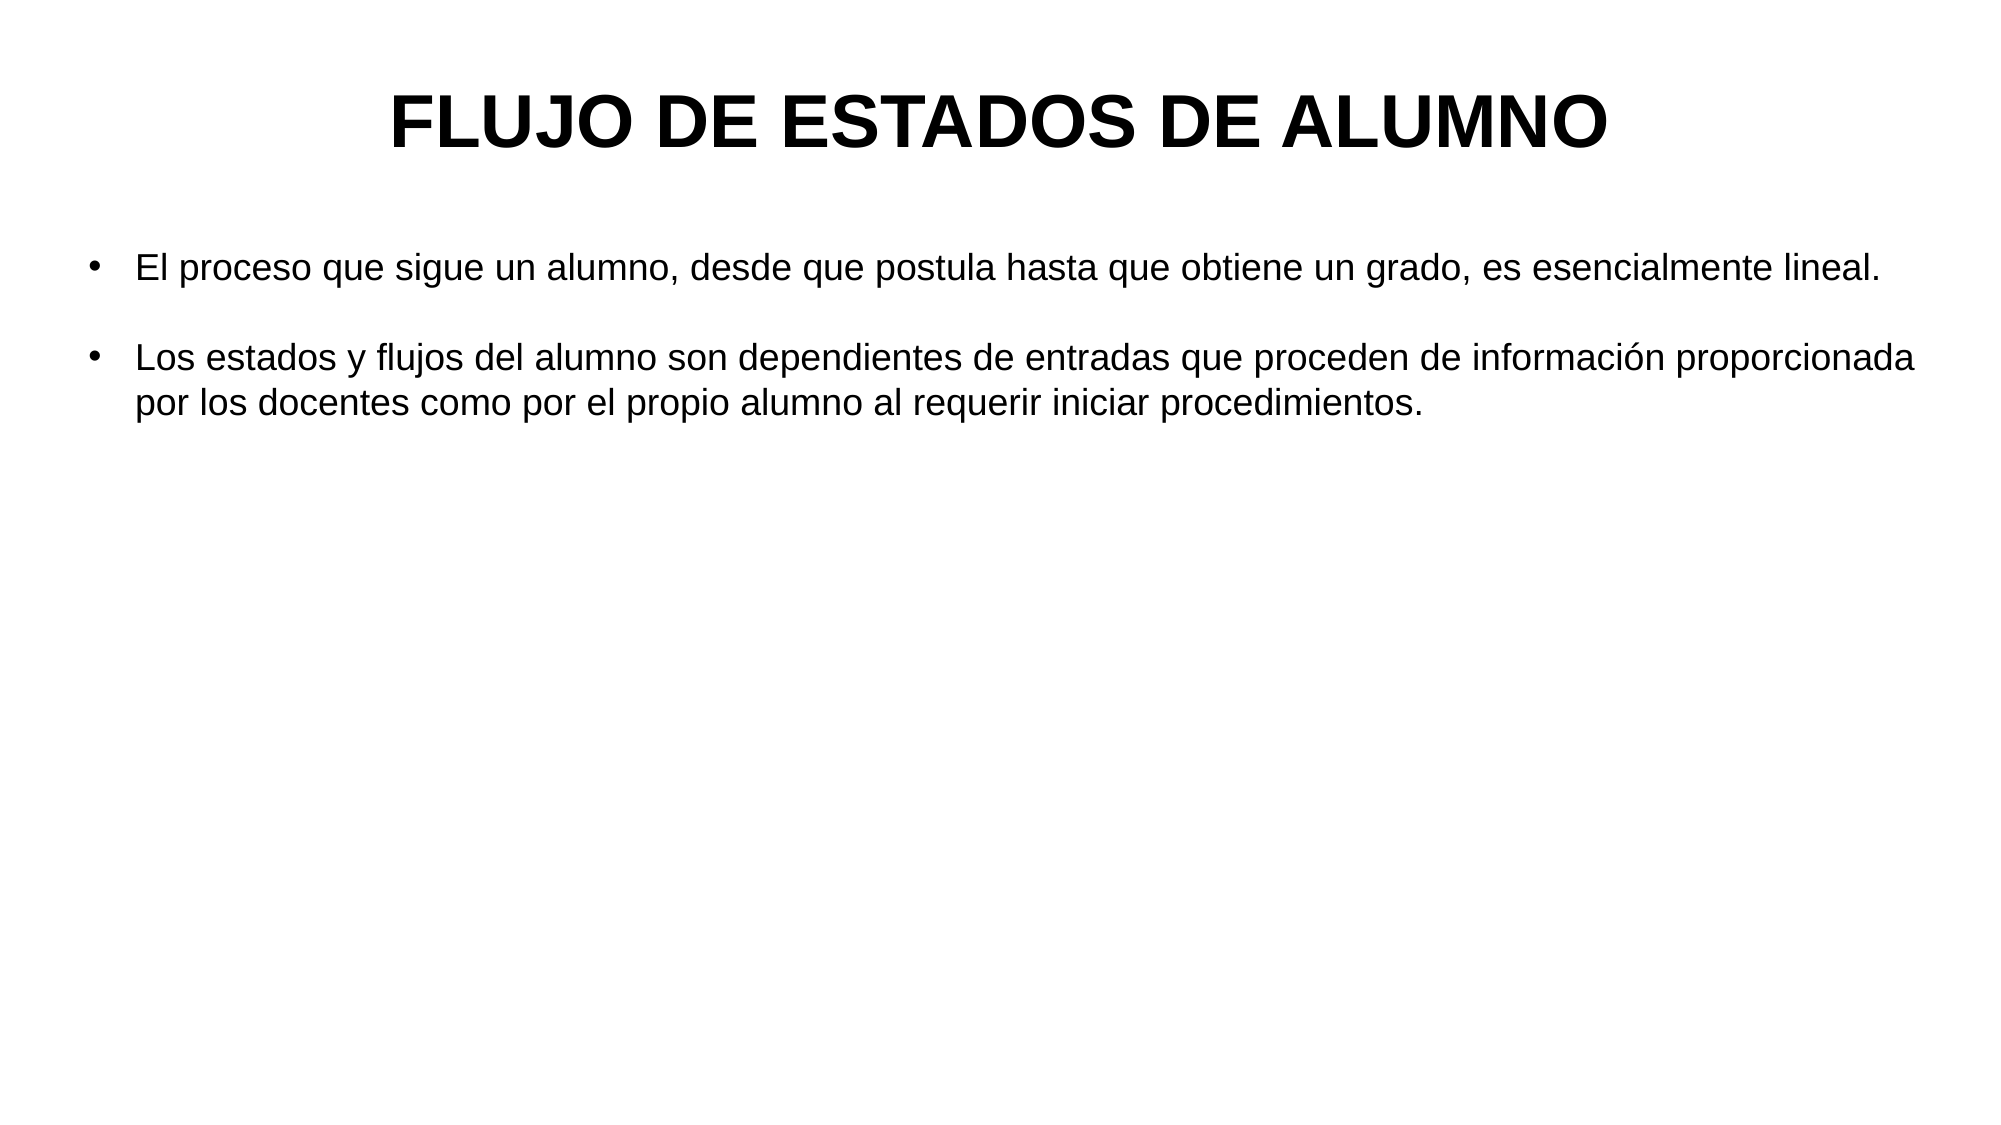

# FLUJO DE ESTADOS DE ALUMNO
El proceso que sigue un alumno, desde que postula hasta que obtiene un grado, es esencialmente lineal.

Los estados y flujos del alumno son dependientes de entradas que proceden de información proporcionada por los docentes como por el propio alumno al requerir iniciar procedimientos.